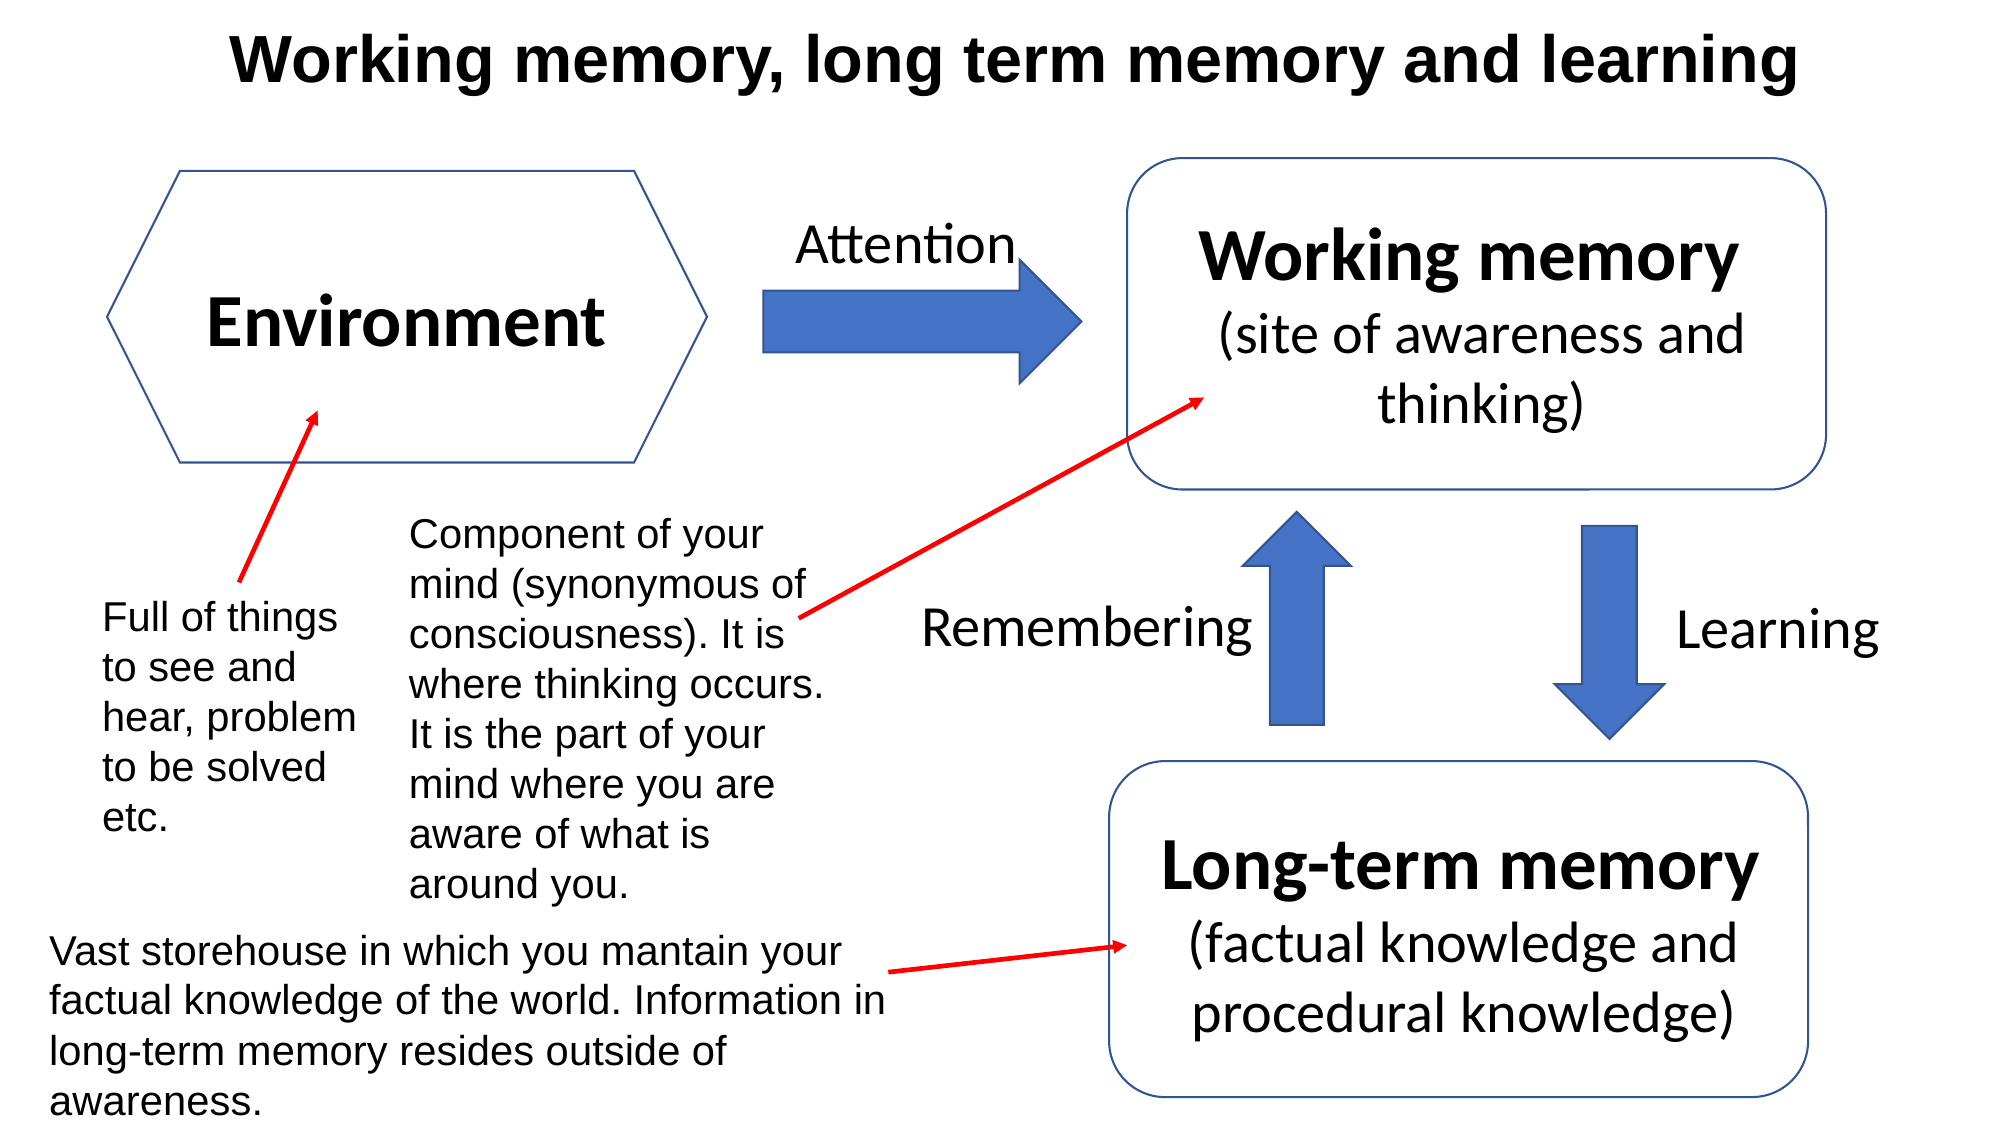

Working memory, long term memory and learning

Attention
Working memory
(site of awareness and thinking)

Environment

Remembering
Learning

Long-term memory
(factual knowledge and procedural knowledge)
Component of your mind (synonymous of consciousness). It is where thinking occurs. It is the part of your mind where you are aware of what is around you.
Full of things to see and hear, problem to be solved etc.
Vast storehouse in which you mantain your factual knowledge of the world. Information in long-term memory resides outside of awareness.